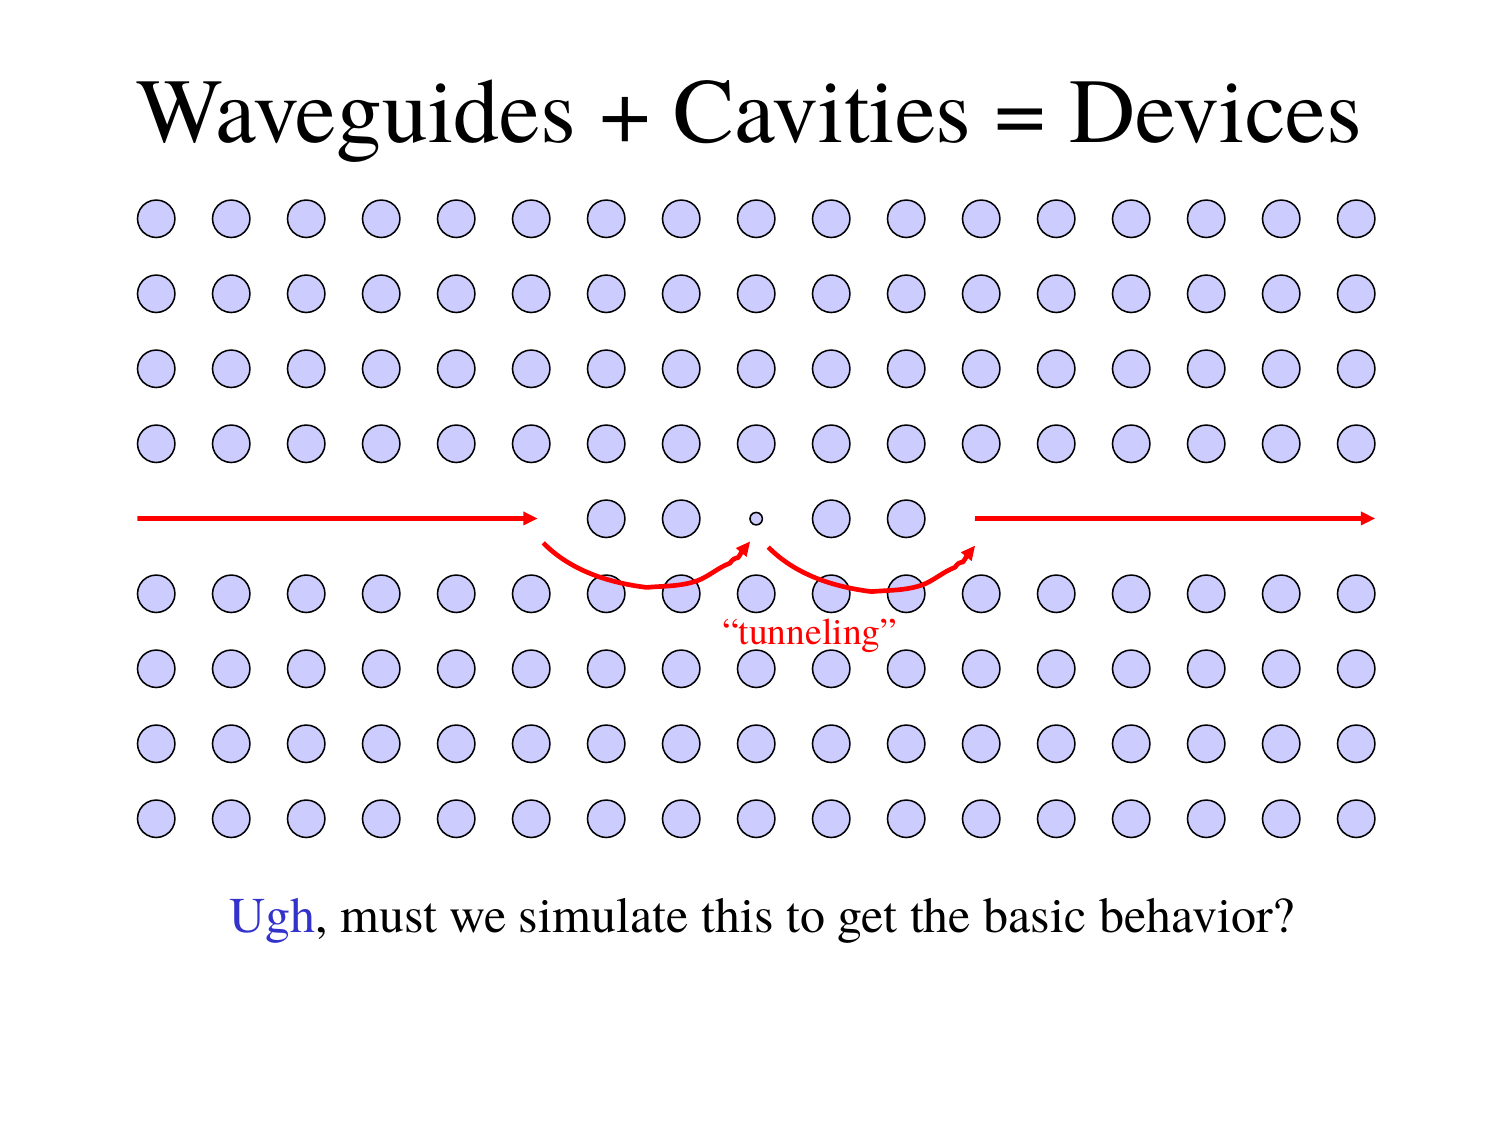

# Waveguides + Cavities = Devices

“tunneling”

Ugh, must we simulate this to get the basic behavior?